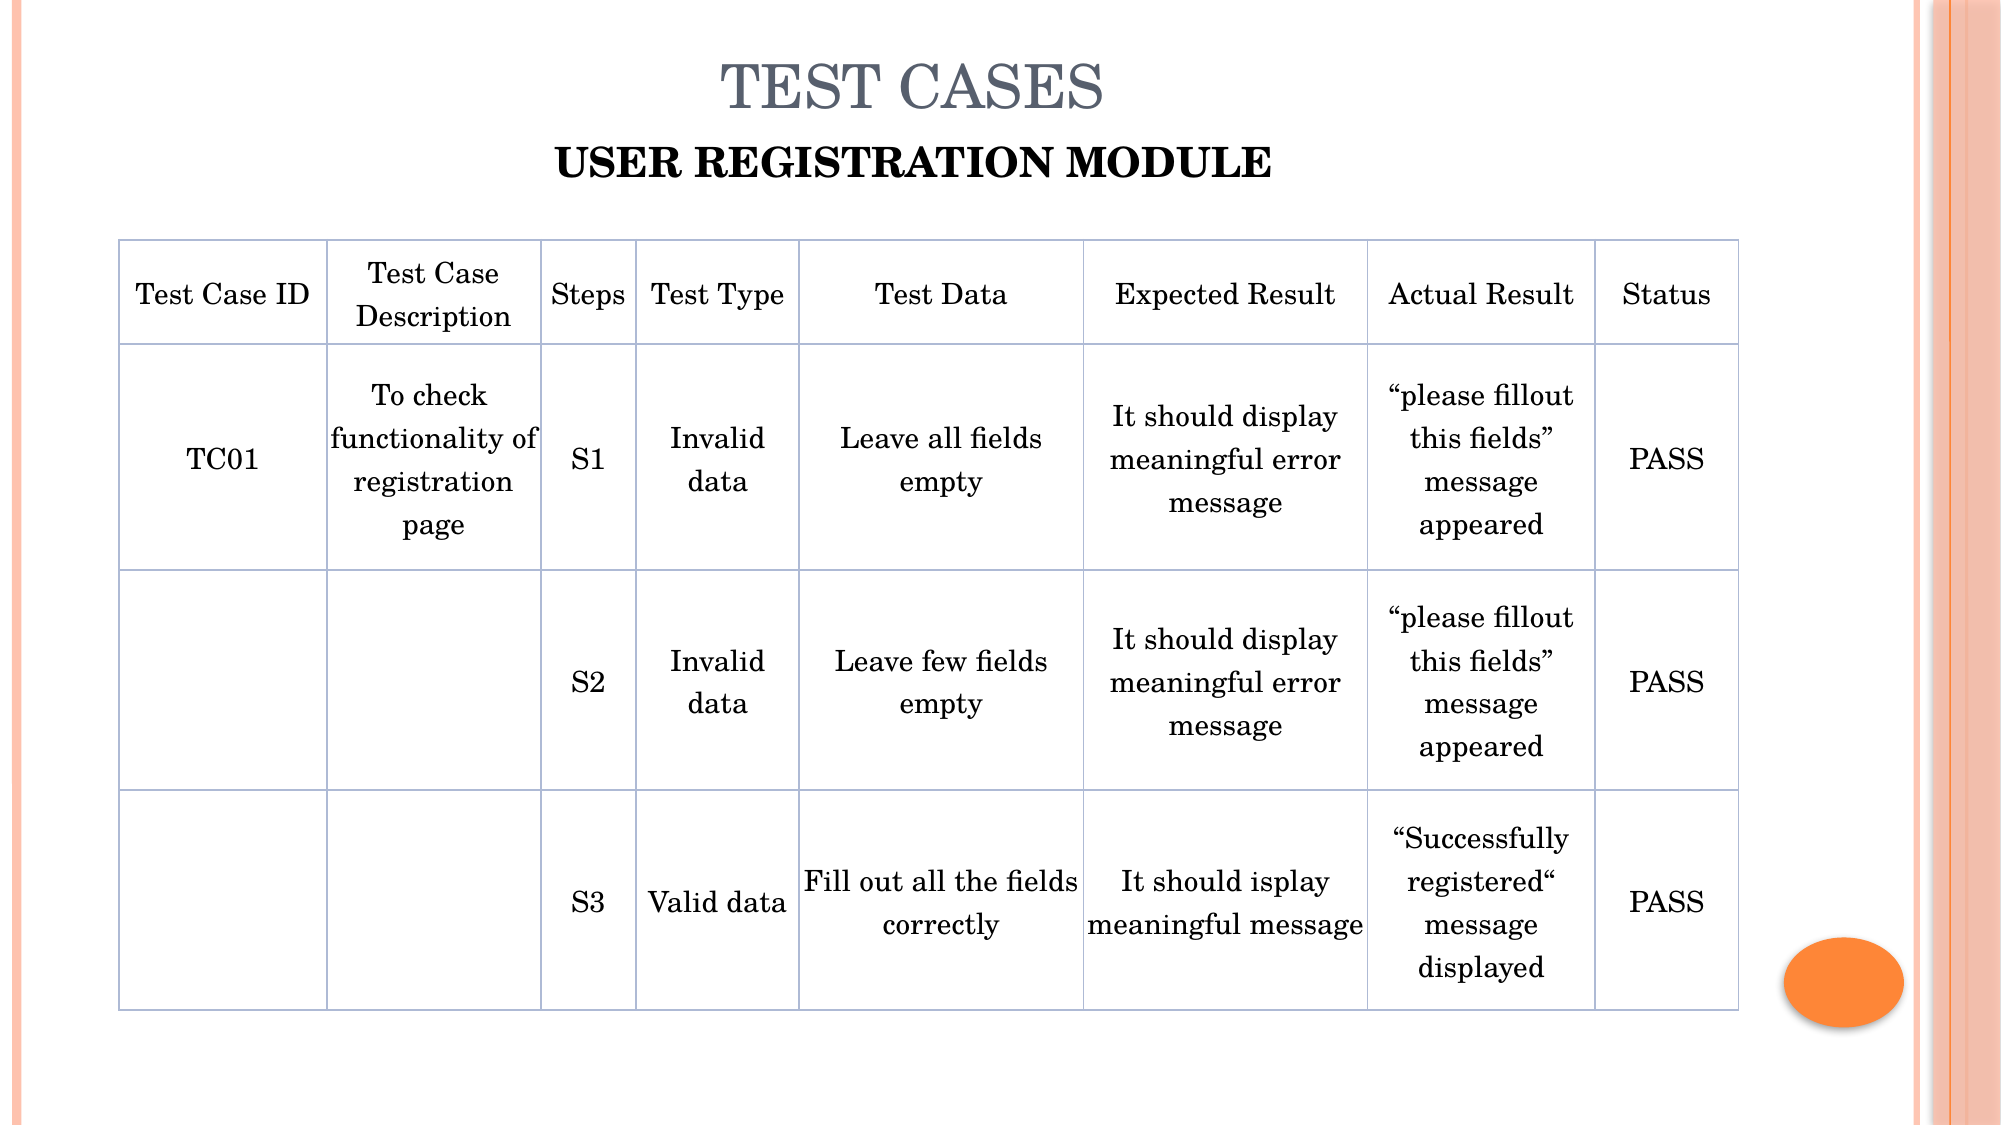

# TEST CASES
User Registration Module
| Test Case ID | Test Case Description | Steps | Test Type | Test Data | Expected Result | Actual Result | Status |
| --- | --- | --- | --- | --- | --- | --- | --- |
| TC01 | To check functionality of registration page | S1 | Invalid data | Leave all fields empty | It should display meaningful error message | “please fillout this fields” message appeared | PASS |
|  |  | S2 | Invalid data | Leave few fields empty | It should display meaningful error message | “please fillout this fields” message appeared | PASS |
|  |  | S3 | Valid data | Fill out all the fields correctly | It should isplay meaningful message | “Successfully registered“ message displayed | PASS |